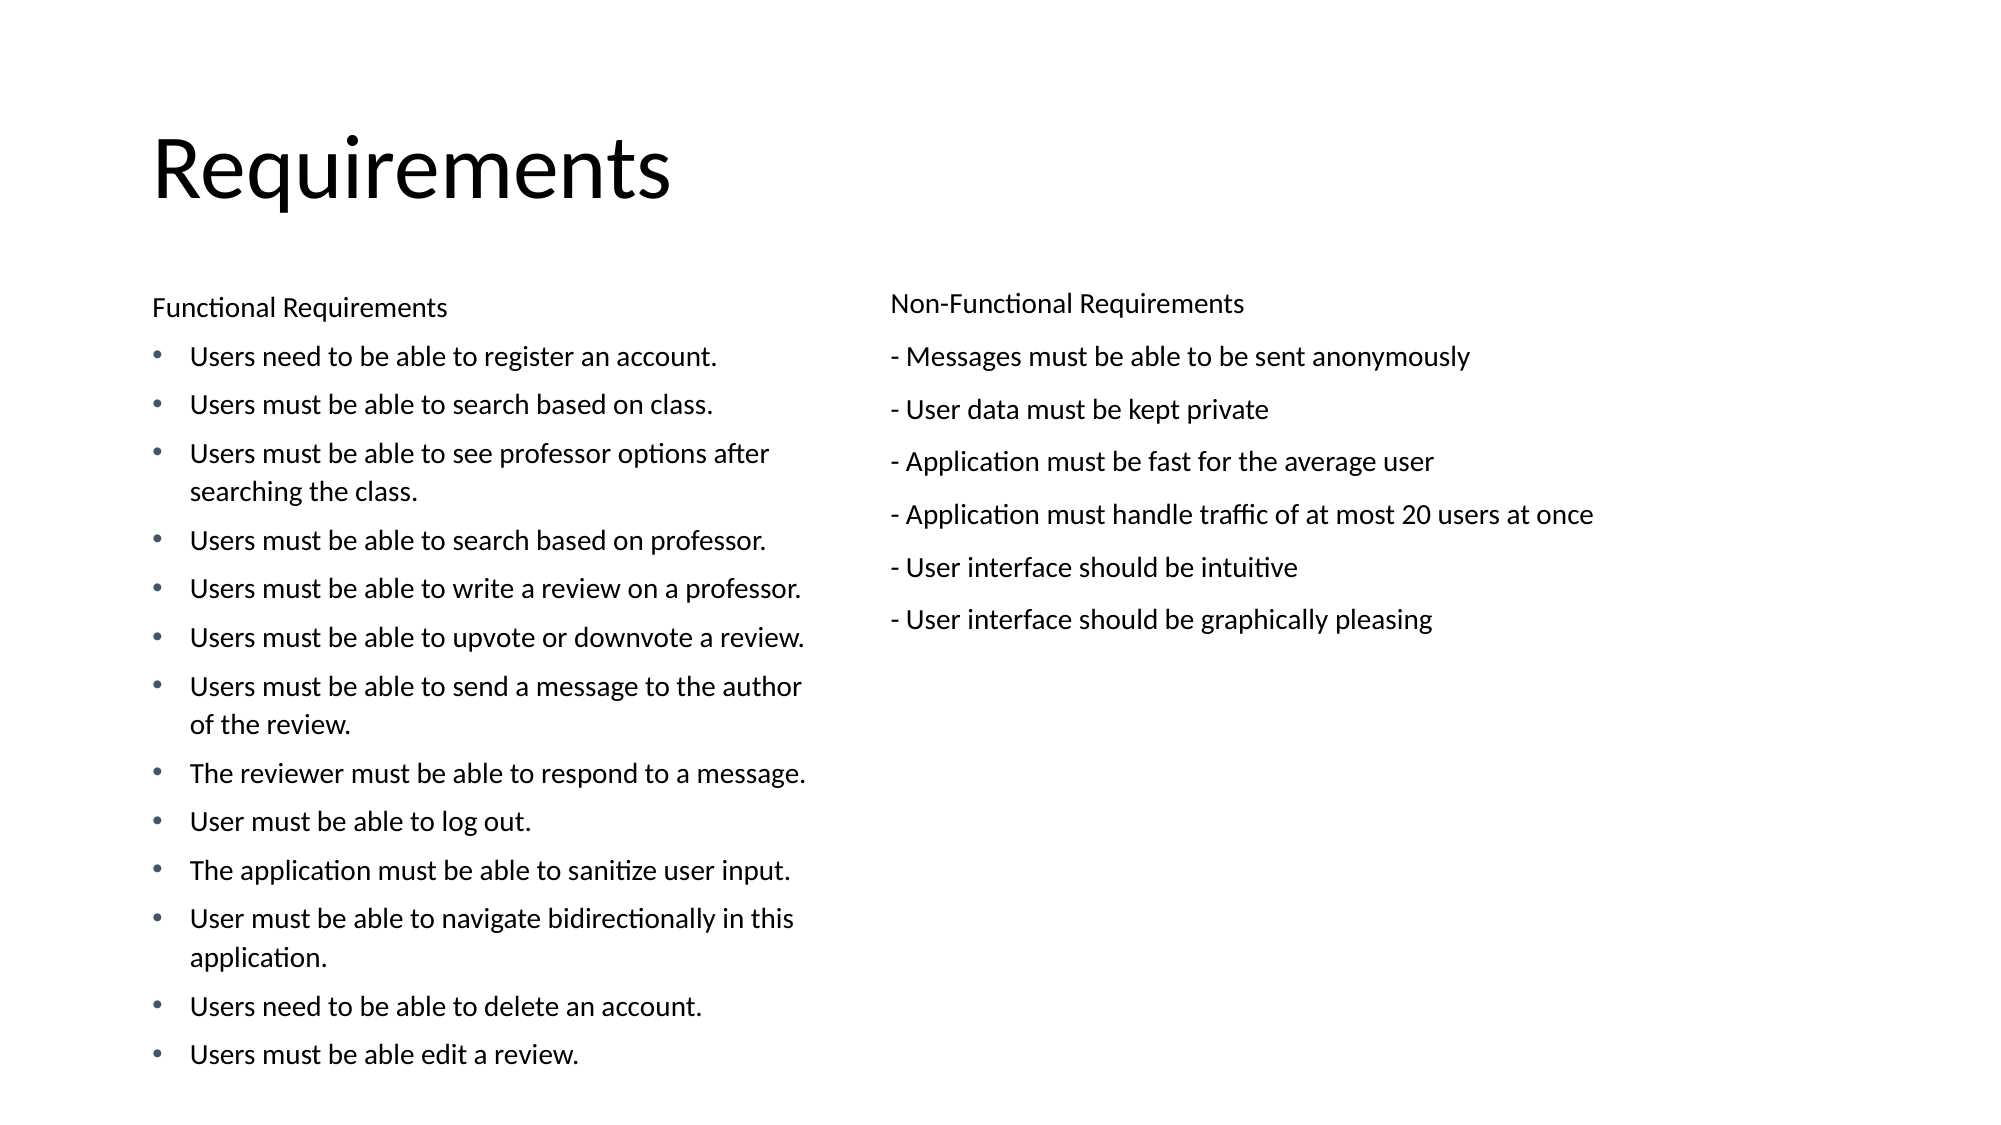

# Requirements
Non-Functional Requirements
- Messages must be able to be sent anonymously
- User data must be kept private
- Application must be fast for the average user
- Application must handle traffic of at most 20 users at once
- User interface should be intuitive
- User interface should be graphically pleasing

Functional Requirements
Users need to be able to register an account.
Users must be able to search based on class.
Users must be able to see professor options after searching the class.
Users must be able to search based on professor.
Users must be able to write a review on a professor.
Users must be able to upvote or downvote a review.
Users must be able to send a message to the author of the review.
The reviewer must be able to respond to a message.
User must be able to log out.
The application must be able to sanitize user input.
User must be able to navigate bidirectionally in this application.
Users need to be able to delete an account.
Users must be able edit a review.